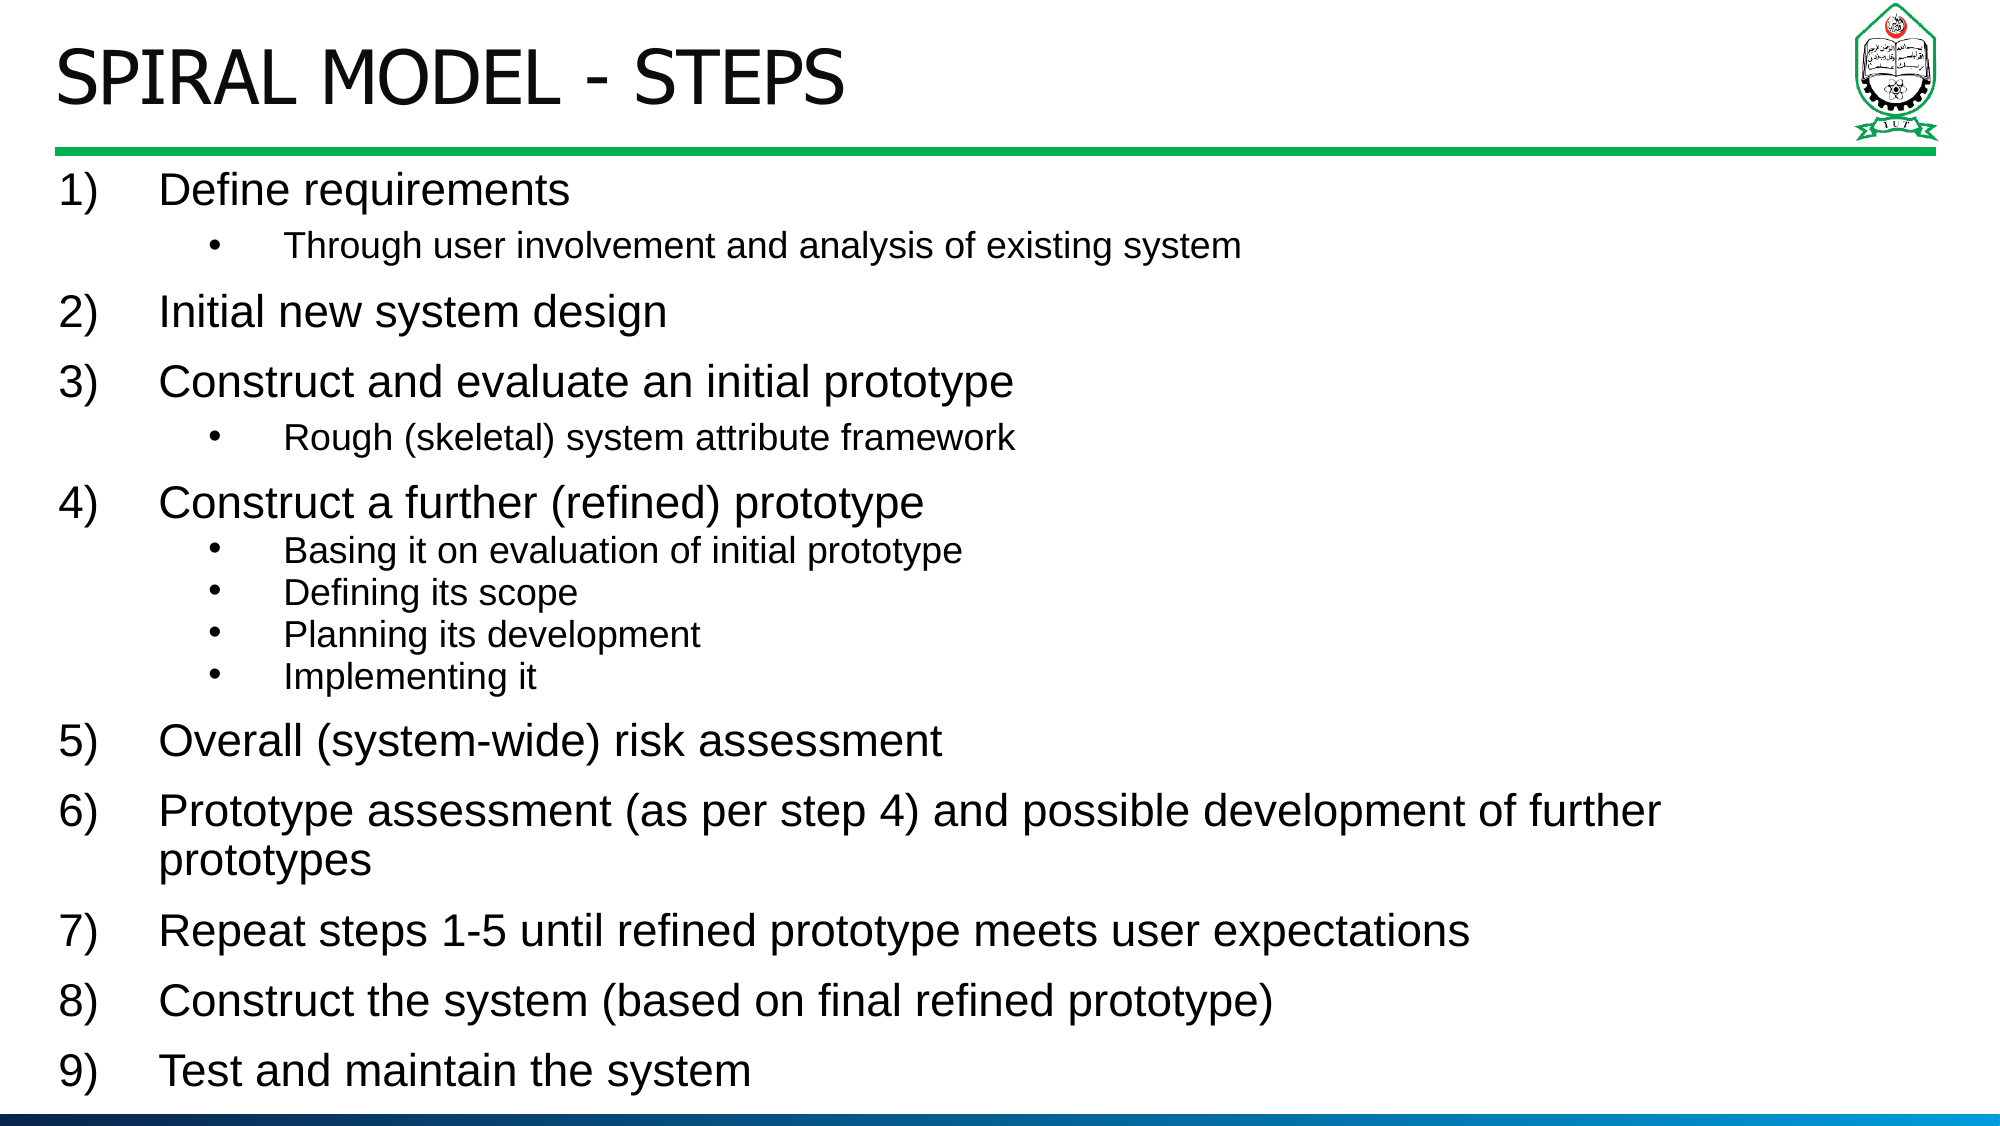

# Spiral Model - Steps
Define requirements
Through user involvement and analysis of existing system
Initial new system design
Construct and evaluate an initial prototype
Rough (skeletal) system attribute framework
Construct a further (refined) prototype
Basing it on evaluation of initial prototype
Defining its scope
Planning its development
Implementing it
Overall (system-wide) risk assessment
Prototype assessment (as per step 4) and possible development of further prototypes
Repeat steps 1-5 until refined prototype meets user expectations
Construct the system (based on final refined prototype)
Test and maintain the system